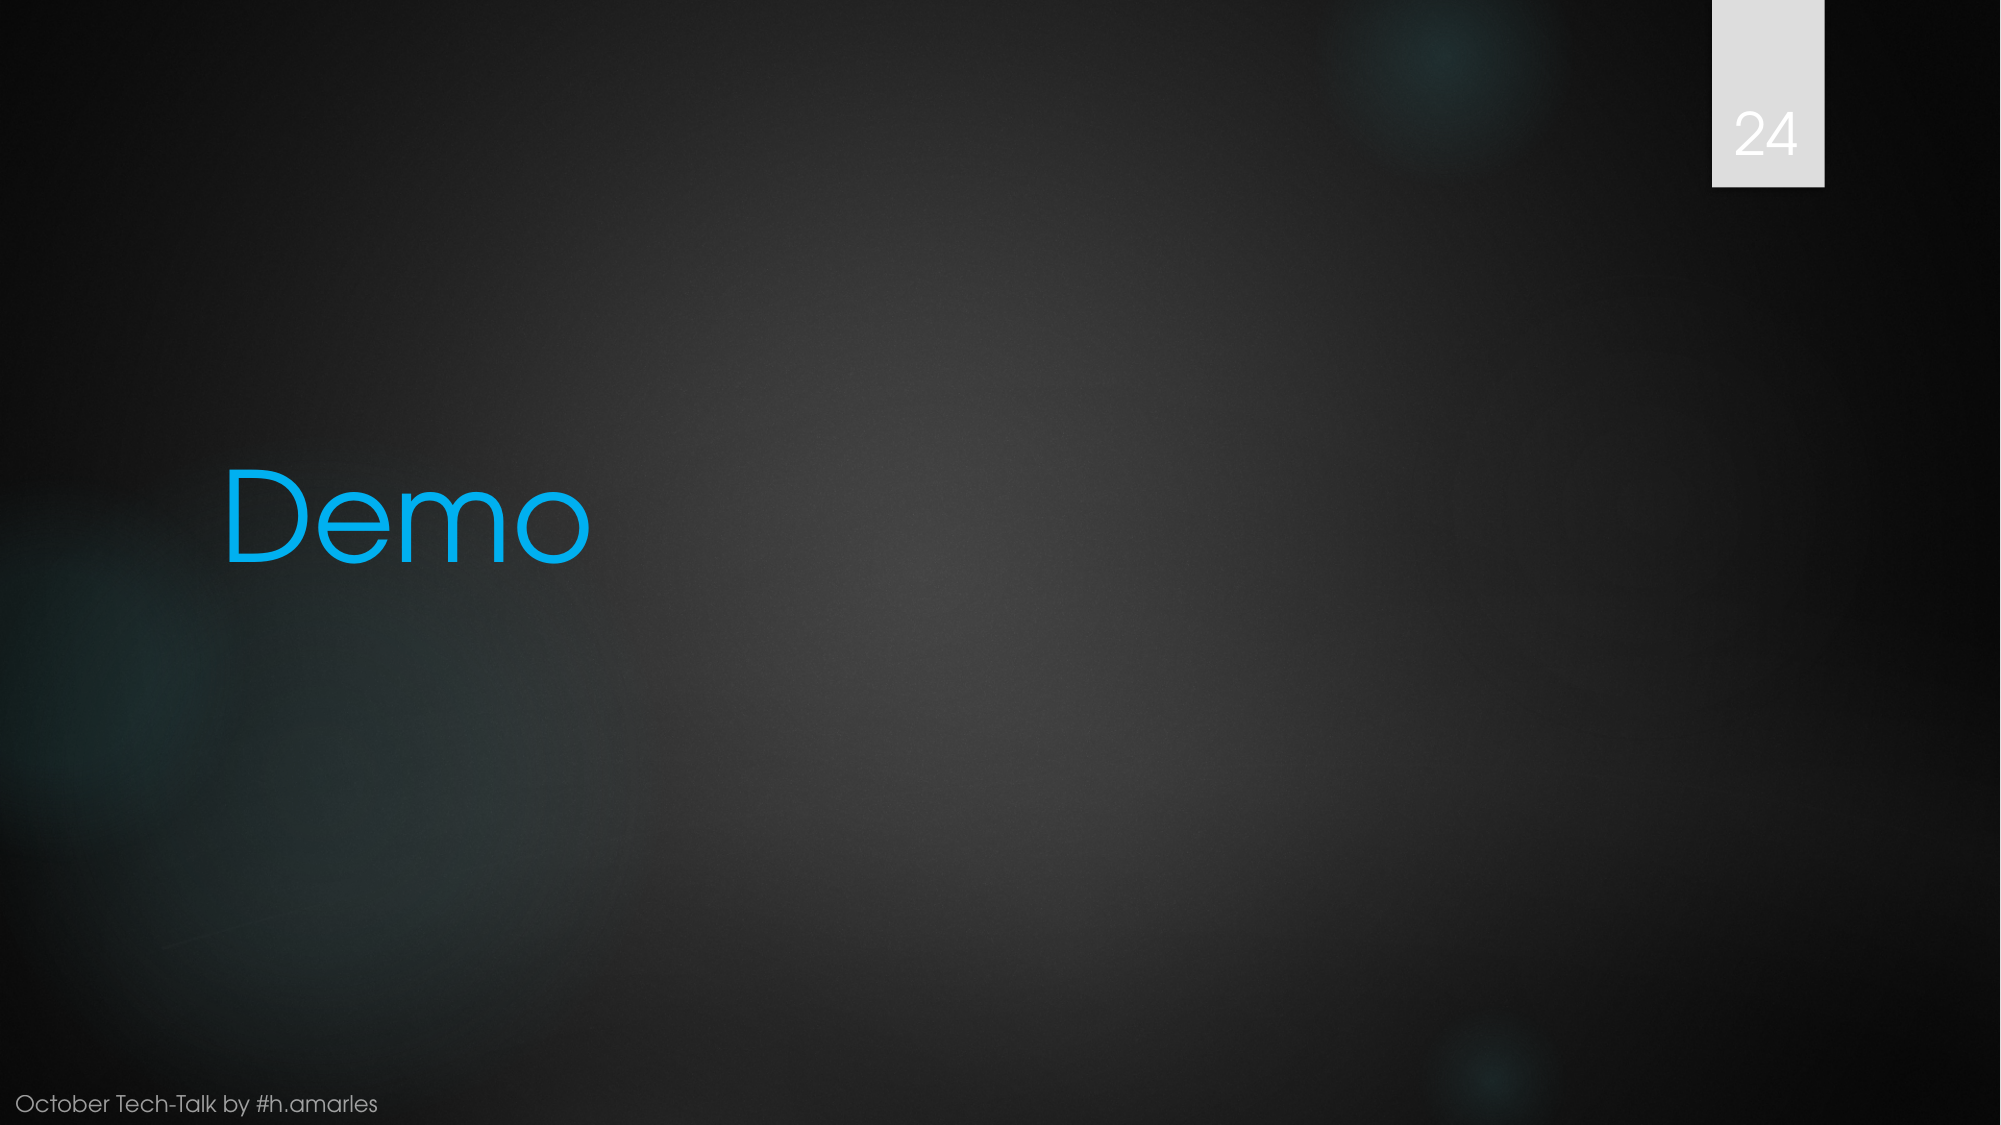

24
# Demo
October Tech-Talk by #h.amarles